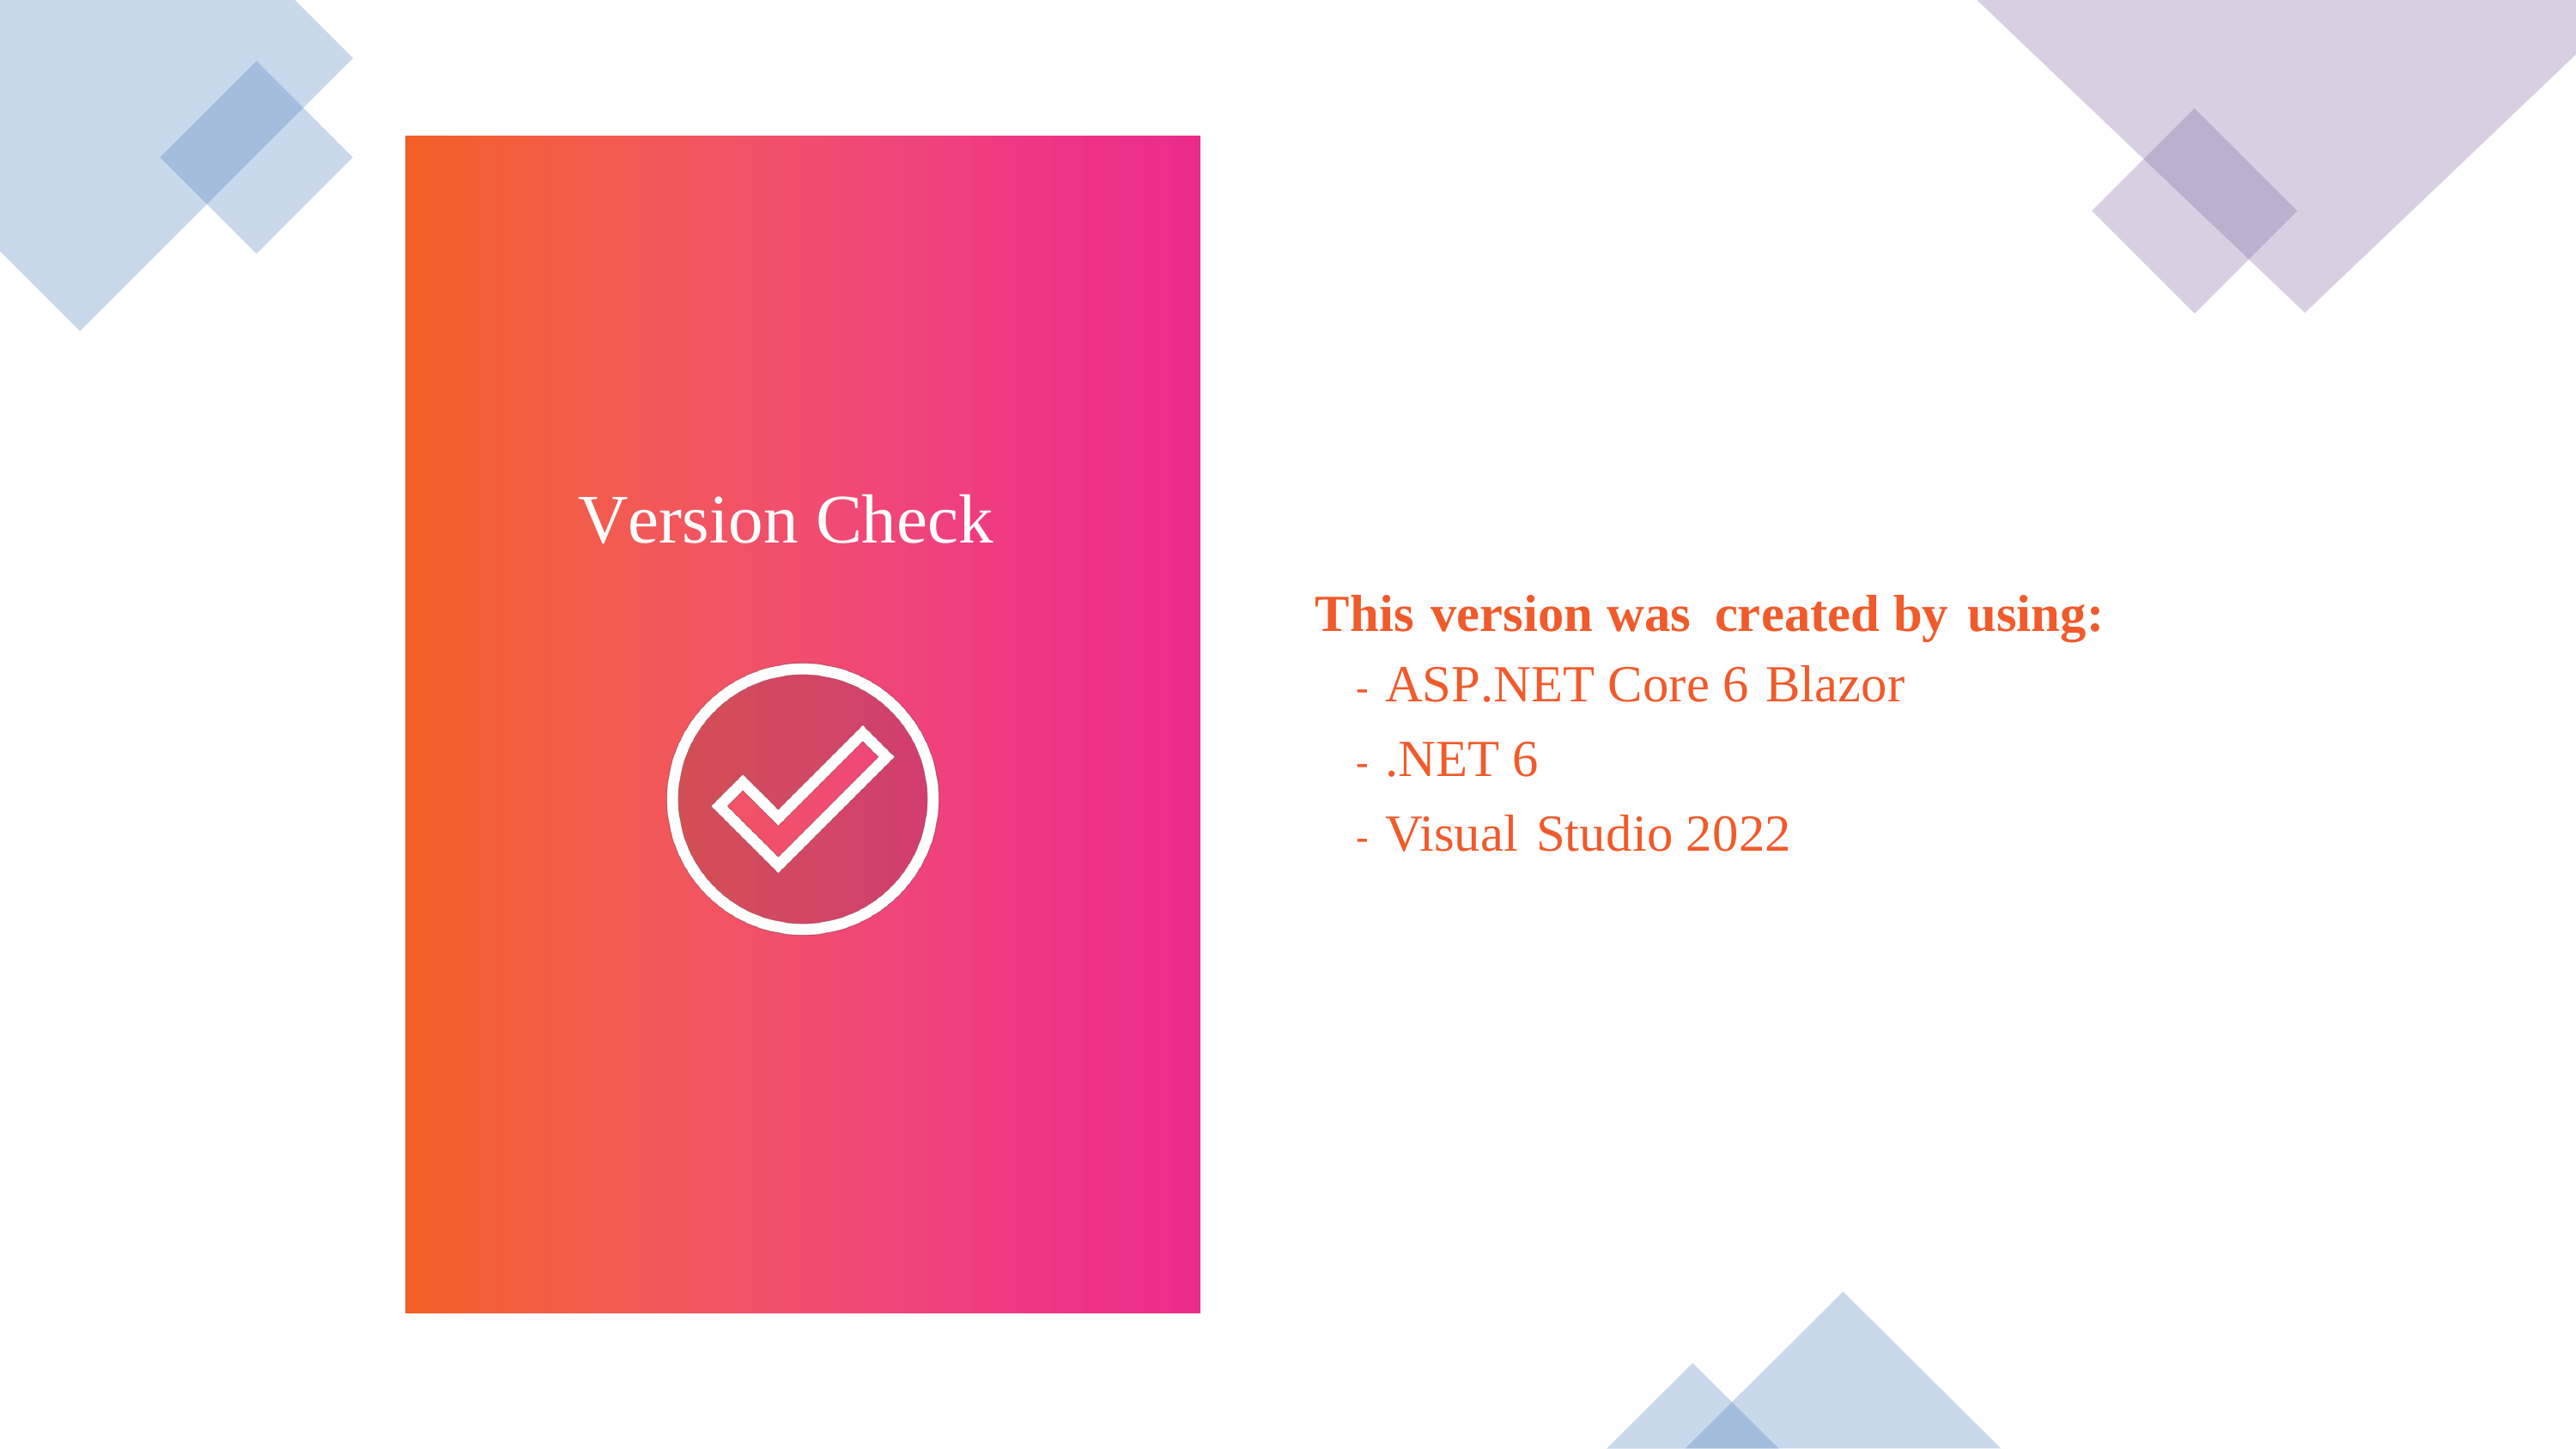

Version Check
This version was created by using:
- ASP.NET Core 6 Blazor
- .NET 6
- Visual Studio 2022